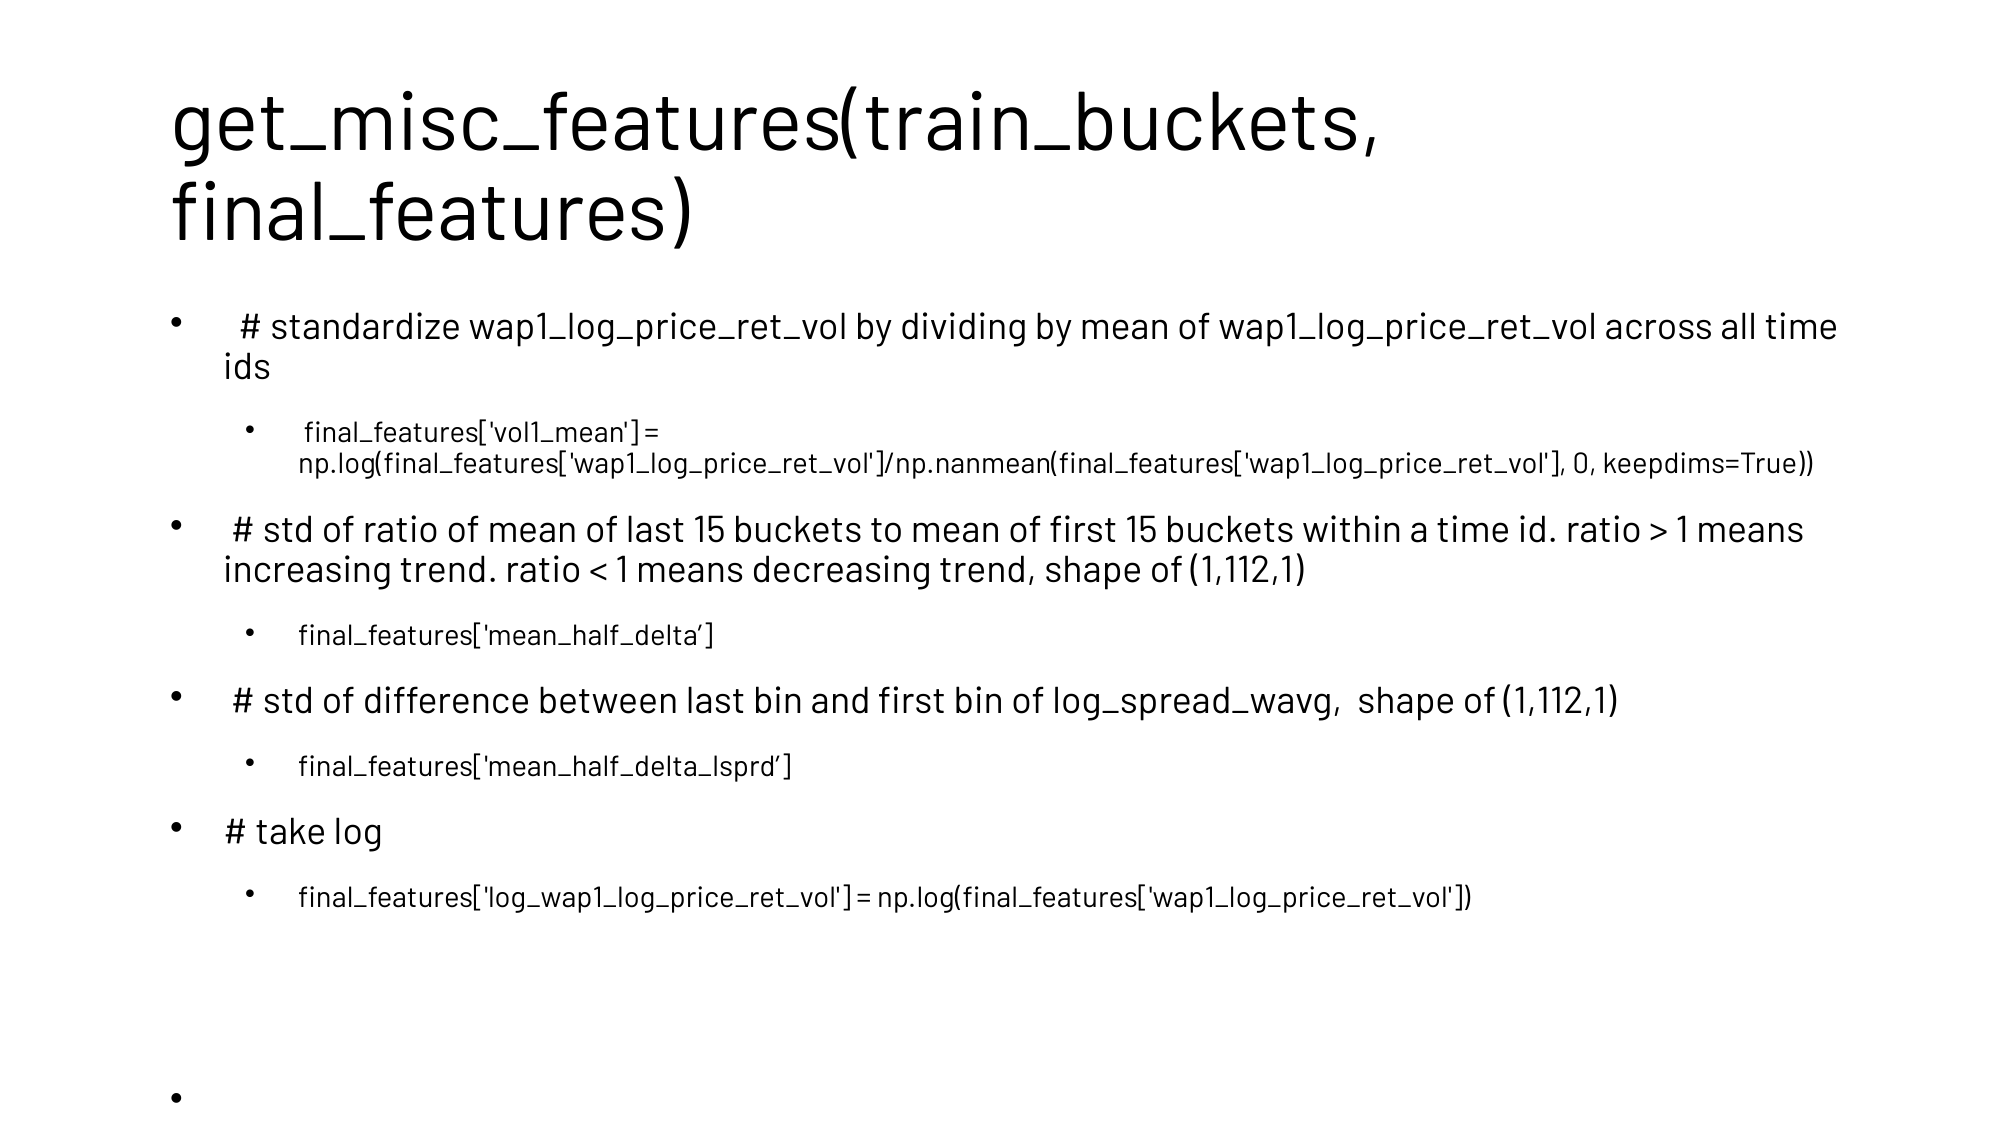

# get_misc_features(train_buckets, final_features)
  # standardize wap1_log_price_ret_vol by dividing by mean of wap1_log_price_ret_vol across all time ids
 final_features['vol1_mean'] = np.log(final_features['wap1_log_price_ret_vol']/np.nanmean(final_features['wap1_log_price_ret_vol'], 0, keepdims=True))
 # std of ratio of mean of last 15 buckets to mean of first 15 buckets within a time id. ratio > 1 means increasing trend. ratio < 1 means decreasing trend, shape of (1,112,1)
final_features['mean_half_delta’]
 # std of difference between last bin and first bin of log_spread_wavg,  shape of (1,112,1)
final_features['mean_half_delta_lsprd’]
# take log
final_features['log_wap1_log_price_ret_vol'] = np.log(final_features['wap1_log_price_ret_vol'])